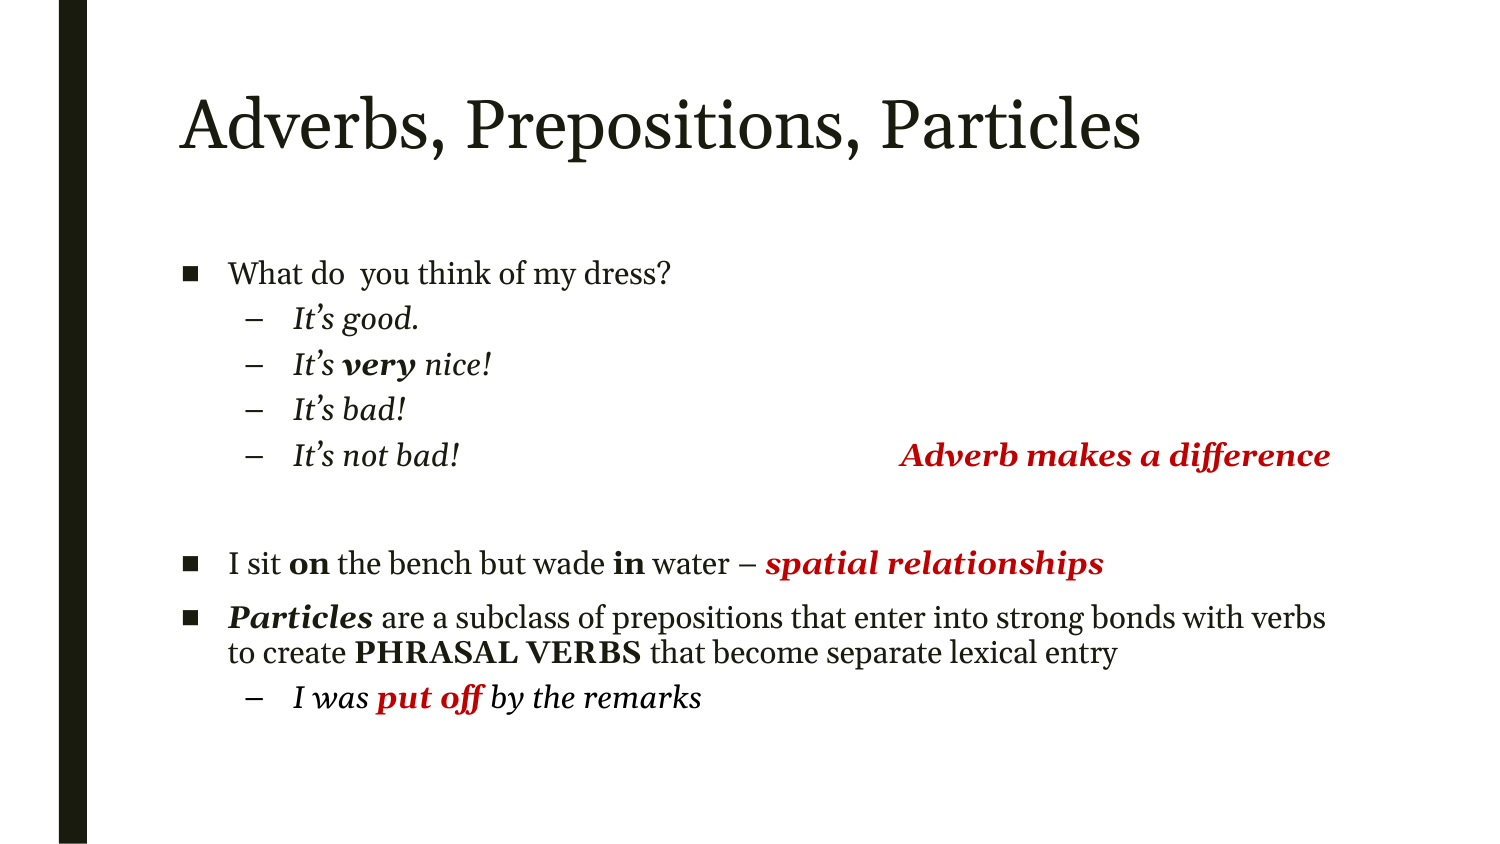

# Adverbs, Prepositions, Particles
What do  you think of my dress?
It’s good.
It’s very nice!
It’s bad!
It’s not bad! 			 Adverb makes a difference

I sit on the bench but wade in water – spatial relationships
Particles are a subclass of prepositions that enter into strong bonds with verbs to create PHRASAL VERBS that become separate lexical entry
I was put off by the remarks